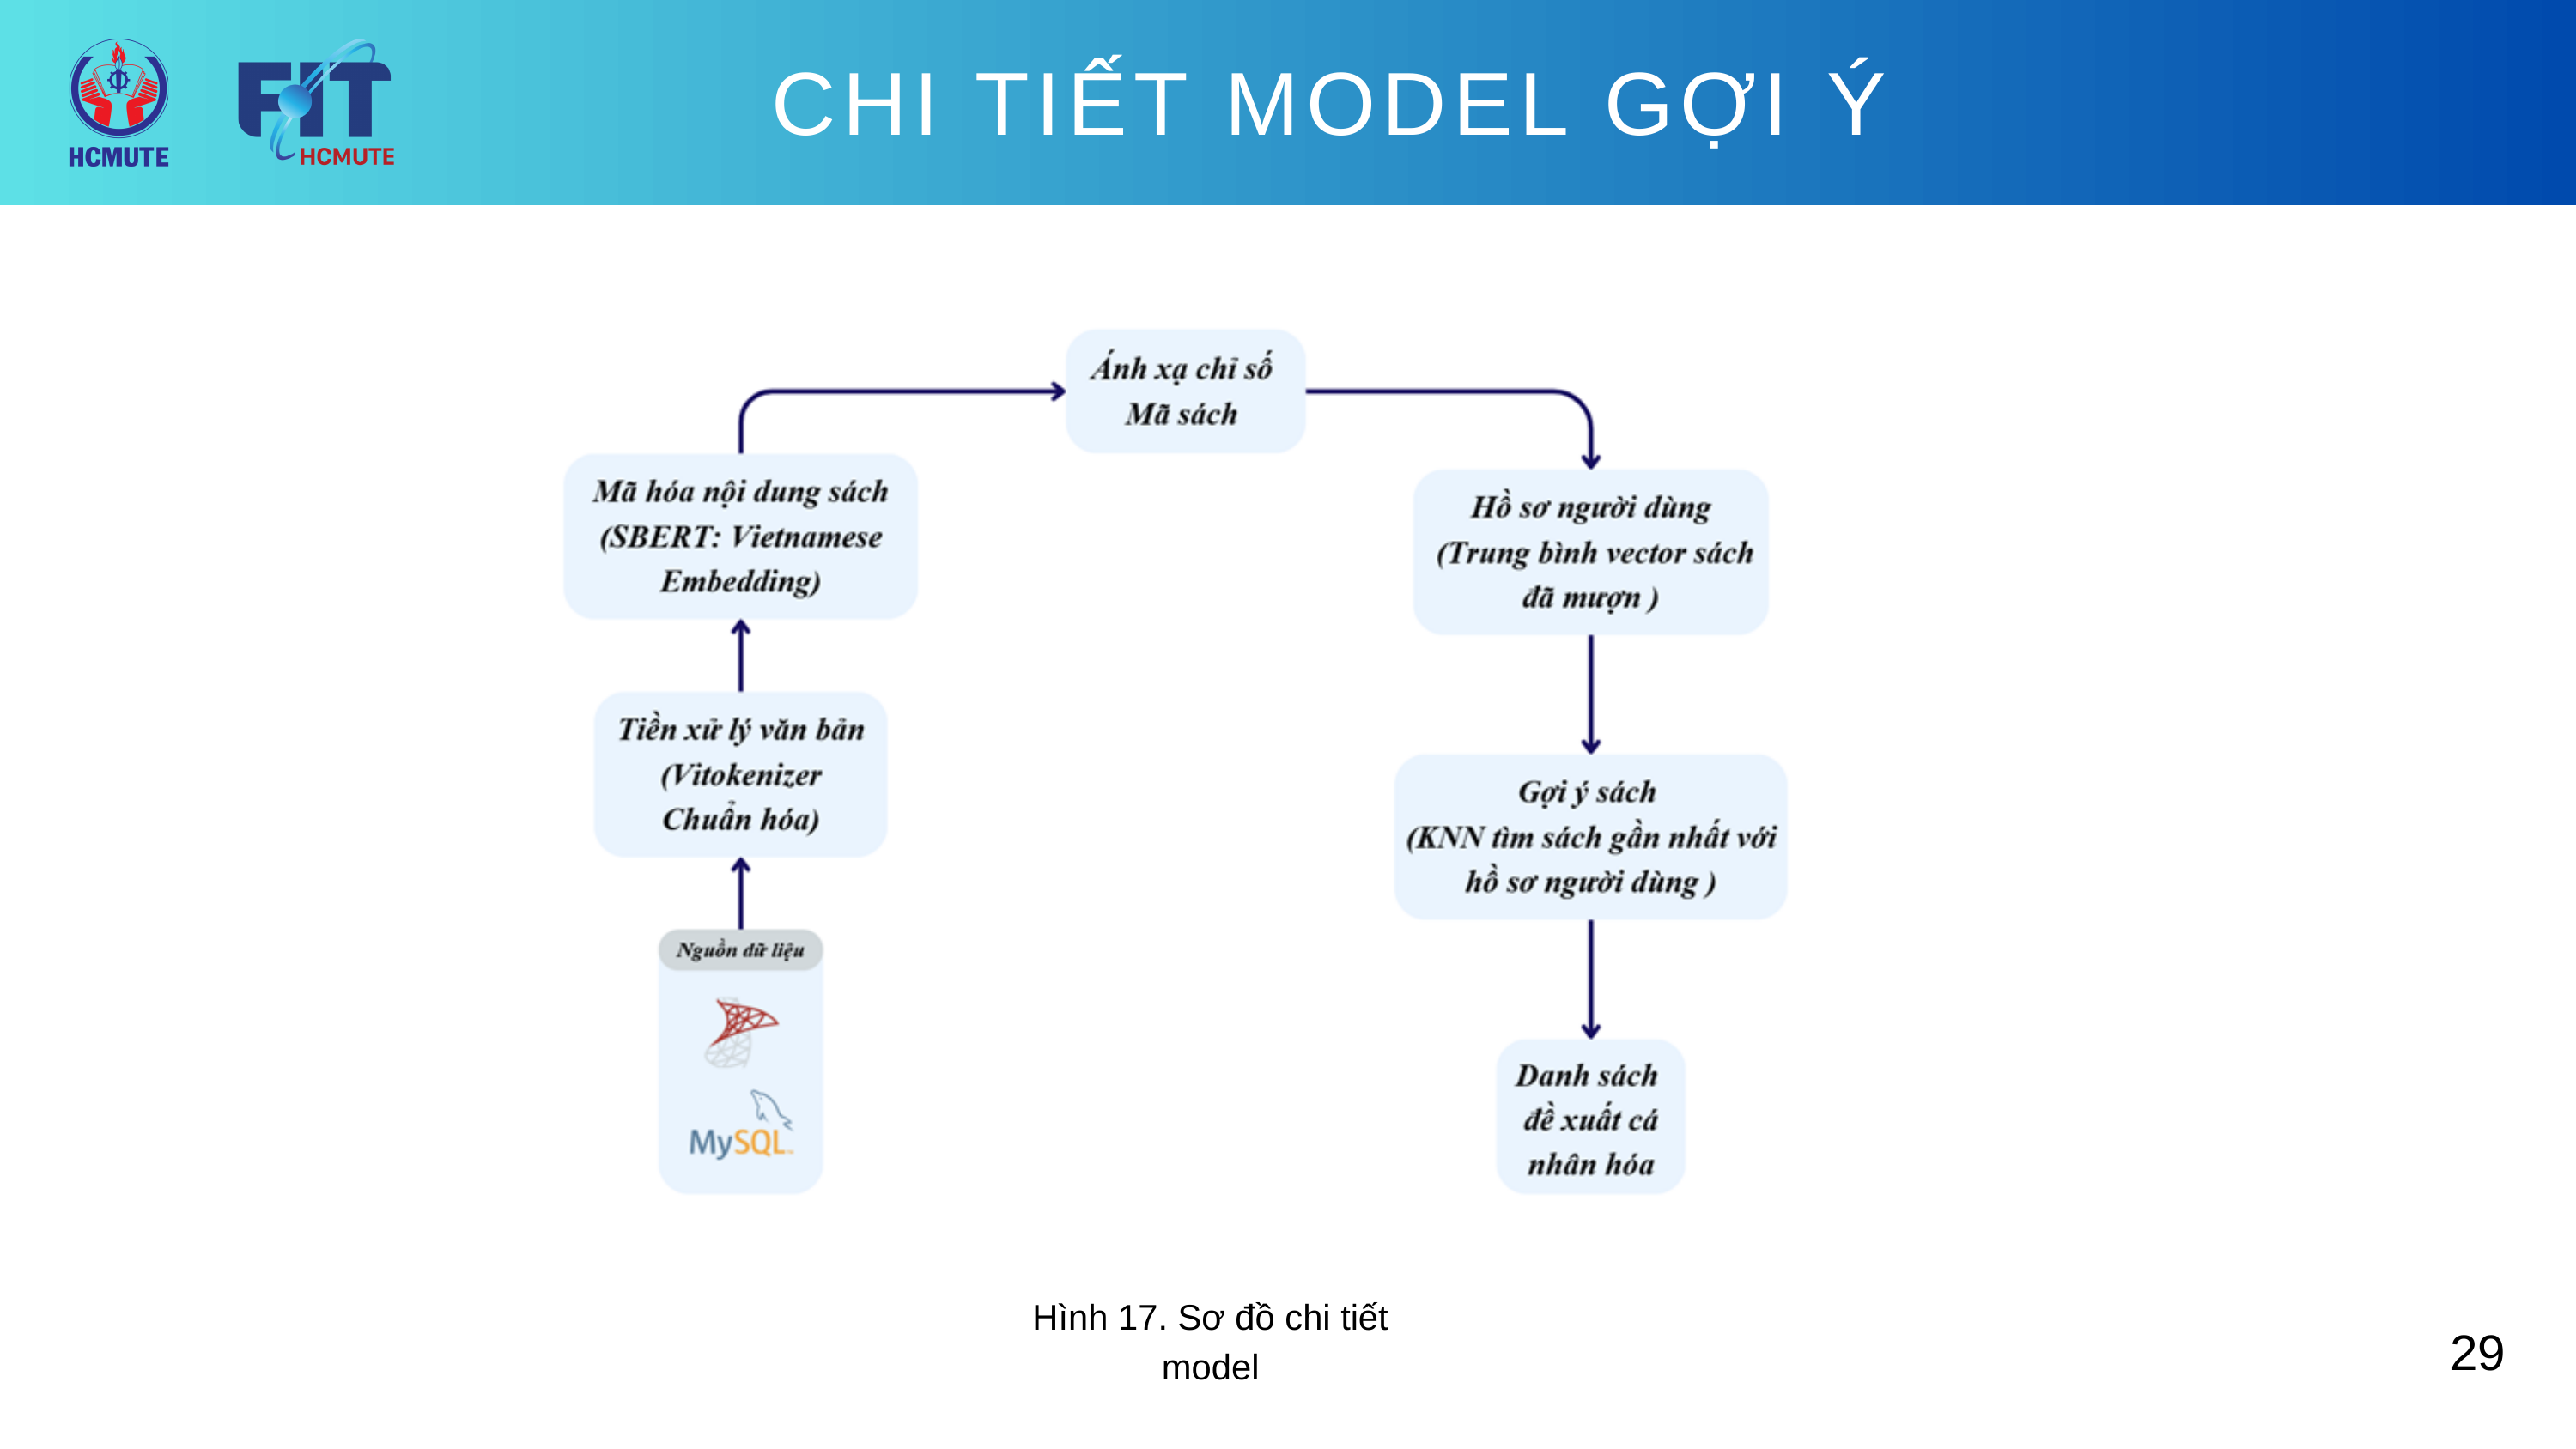

CHI TIẾT MODEL GỢI Ý

Hình 17. Sơ đồ chi tiết model
29